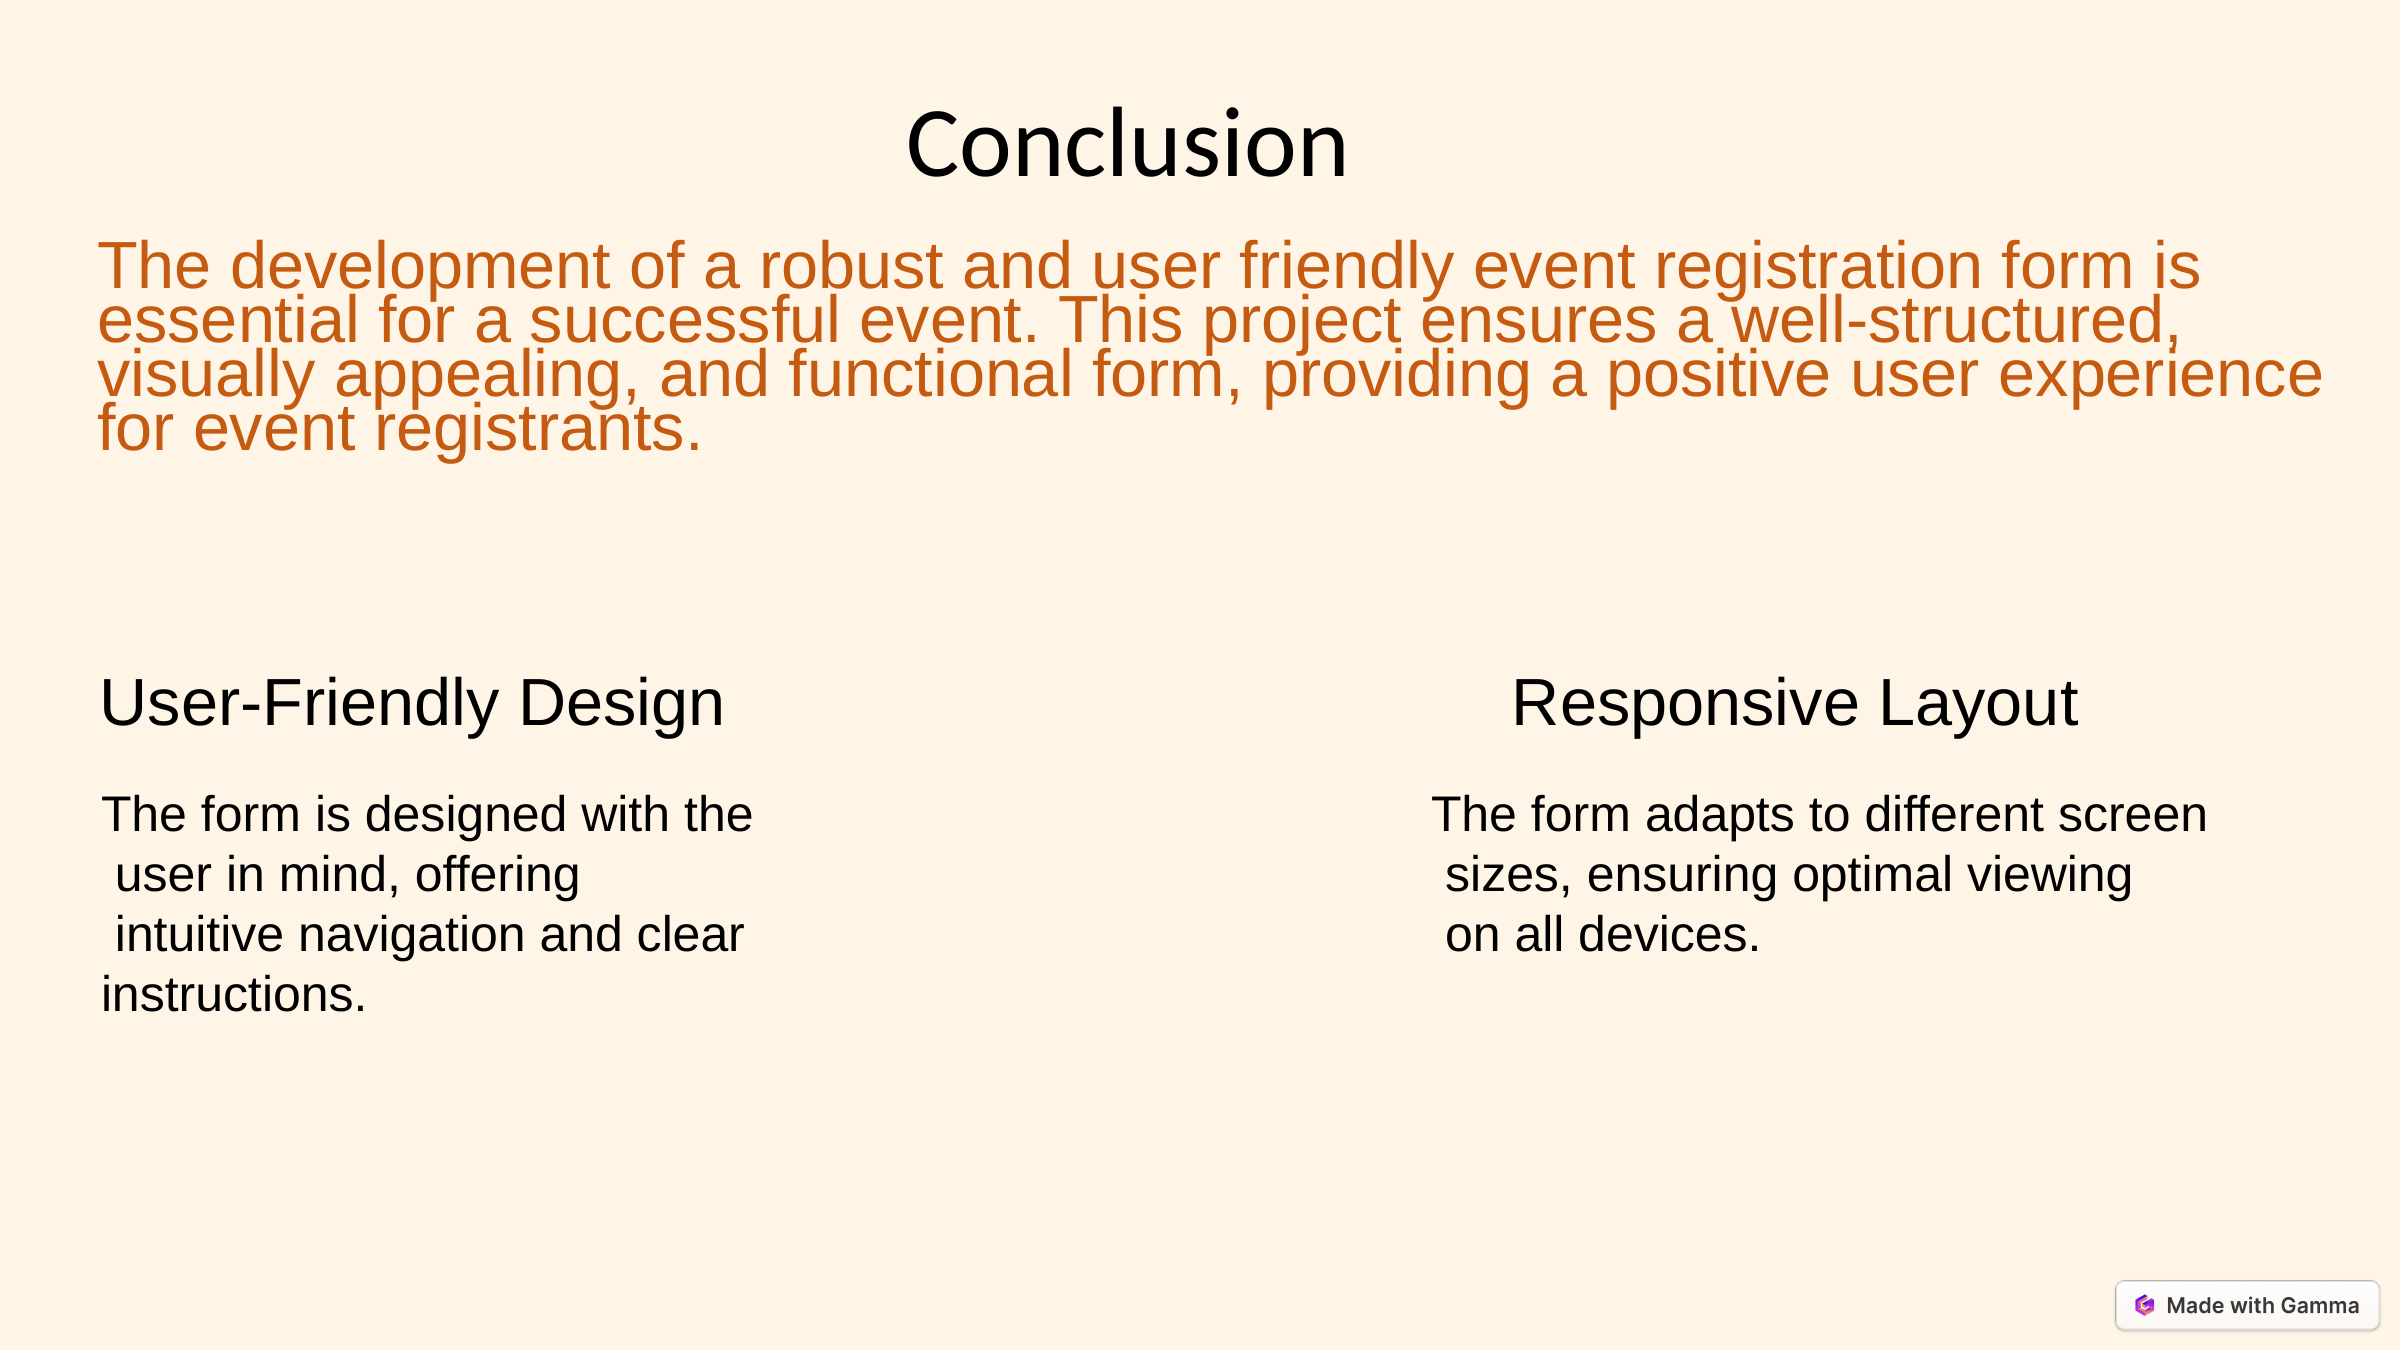

Conclusion
The development of a robust and user friendly event registration form is essential for a successful event. This project ensures a well-structured, visually appealing, and functional form, providing a positive user experience for event registrants.
User-Friendly Design

Responsive Layout

The form is designed with the
 user in mind, offering
 intuitive navigation and clear
instructions.

The form adapts to different screen
 sizes, ensuring optimal viewing
 on all devices.